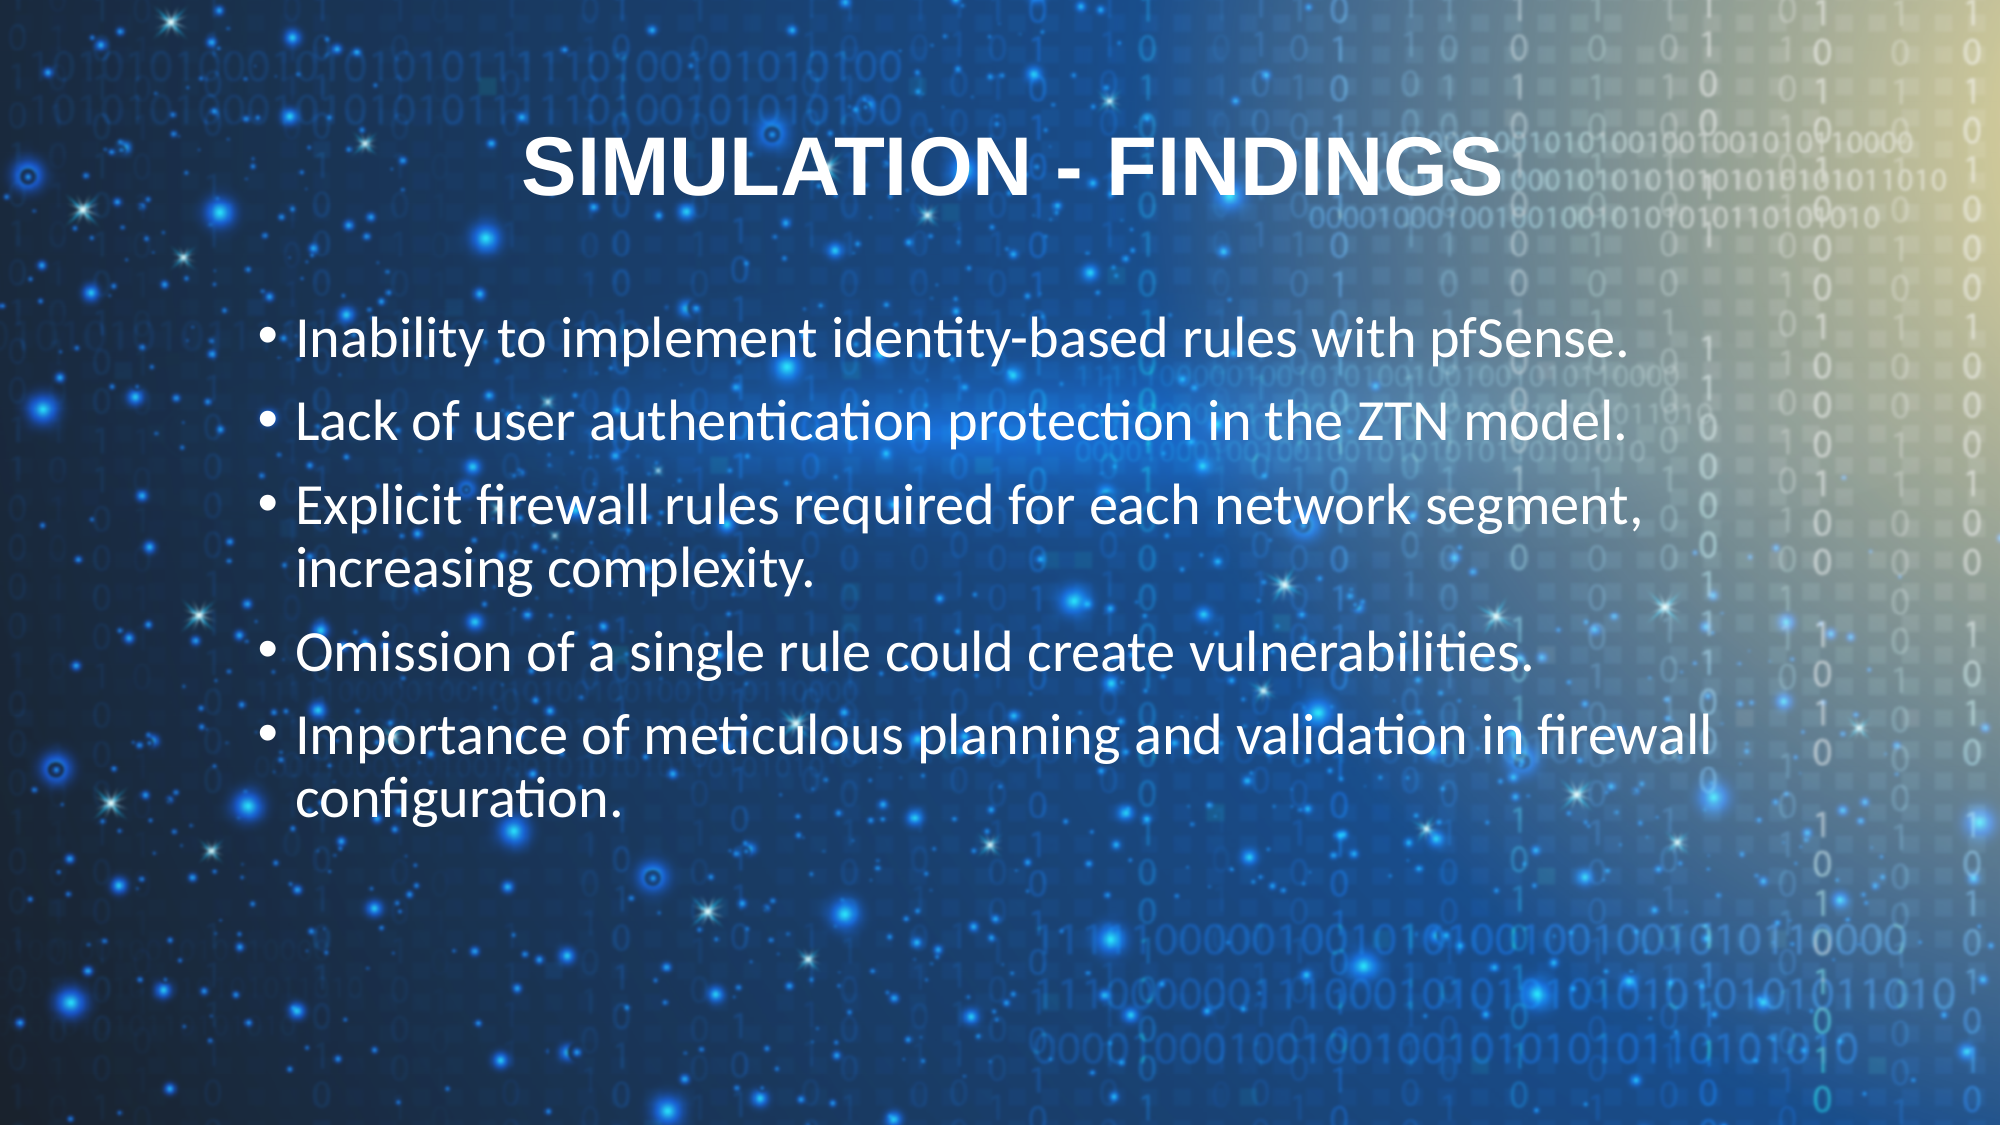

# Simulation - Findings
Inability to implement identity-based rules with pfSense.
Lack of user authentication protection in the ZTN model.
Explicit firewall rules required for each network segment, increasing complexity.
Omission of a single rule could create vulnerabilities.
Importance of meticulous planning and validation in firewall configuration.